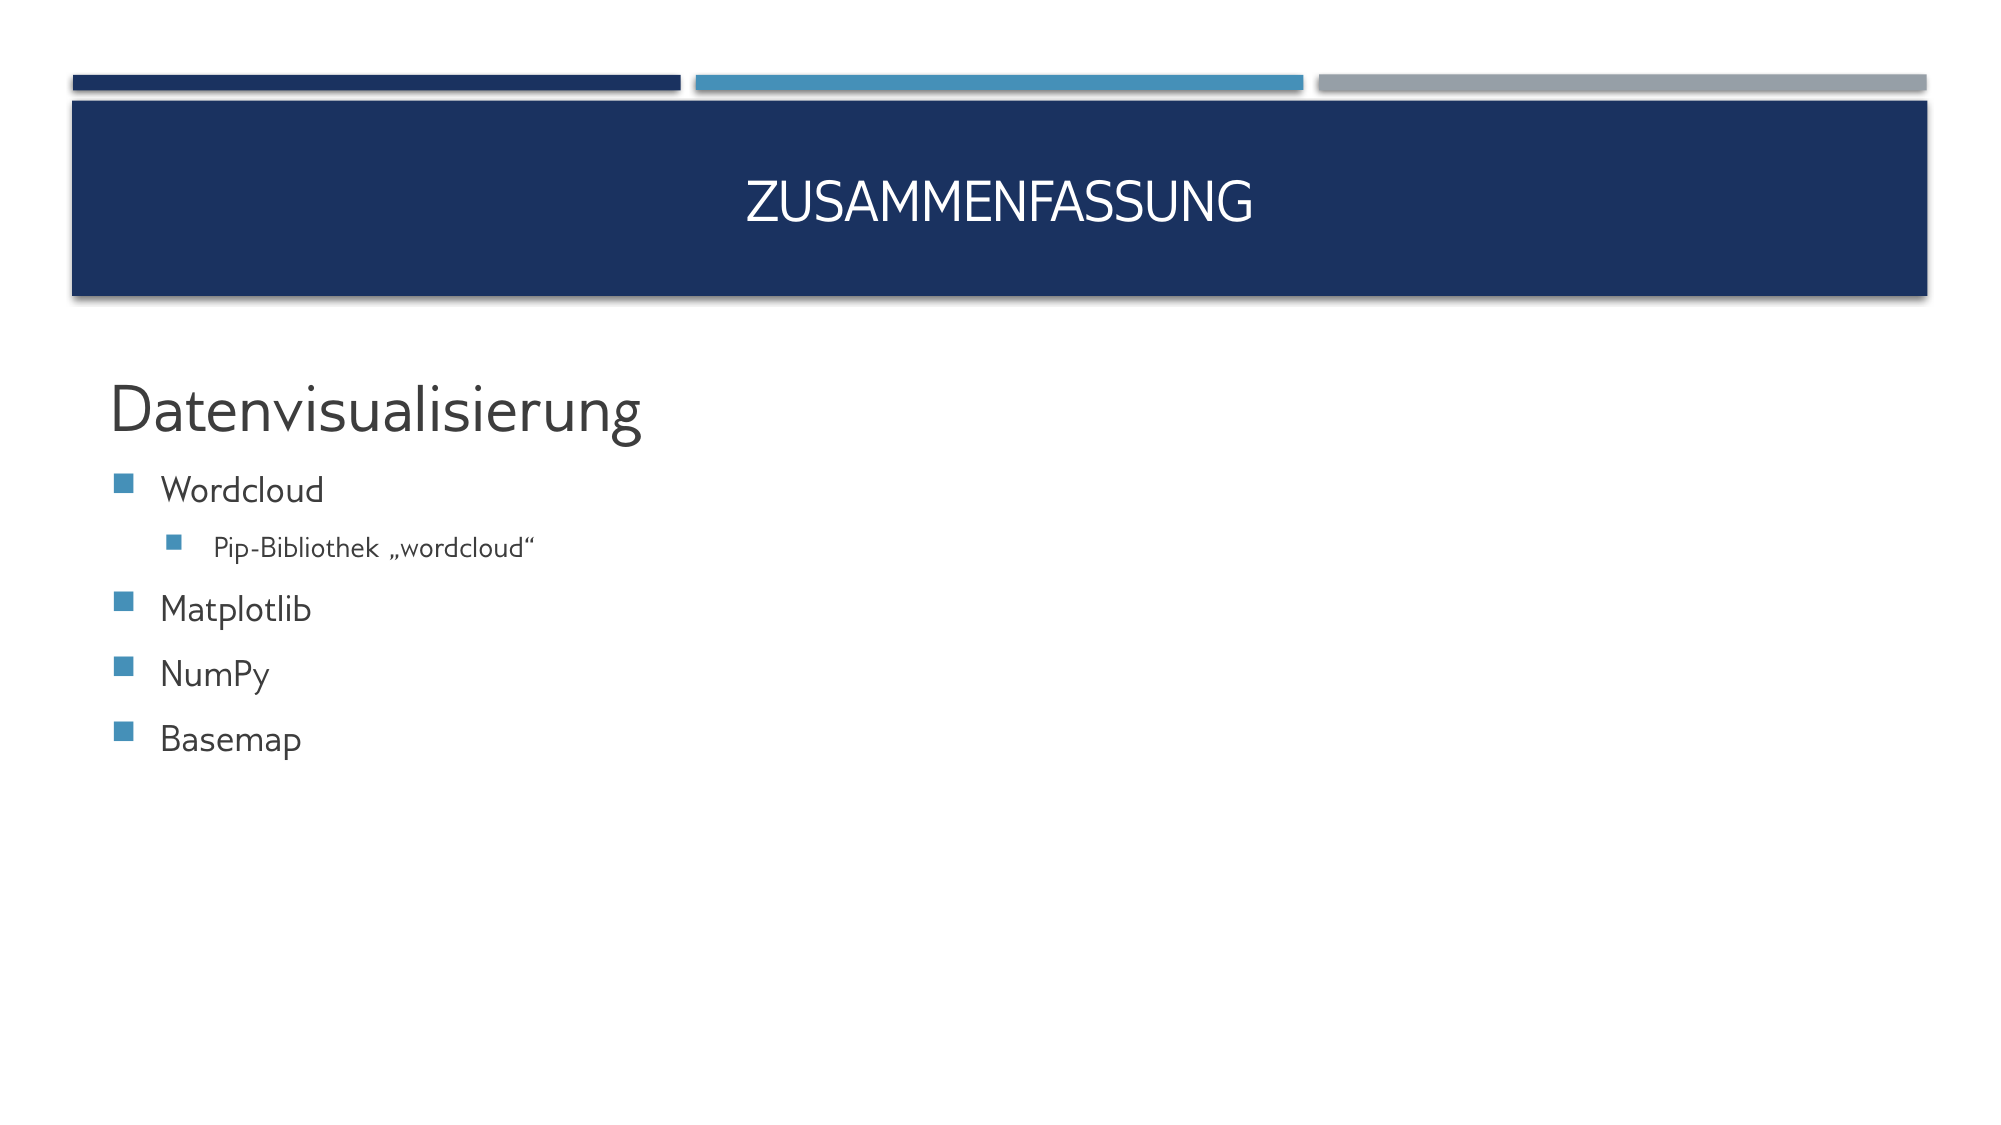

# Zusammenfassung
Datenvisualisierung
Wordcloud
Pip-Bibliothek „wordcloud“
Matplotlib
NumPy
Basemap